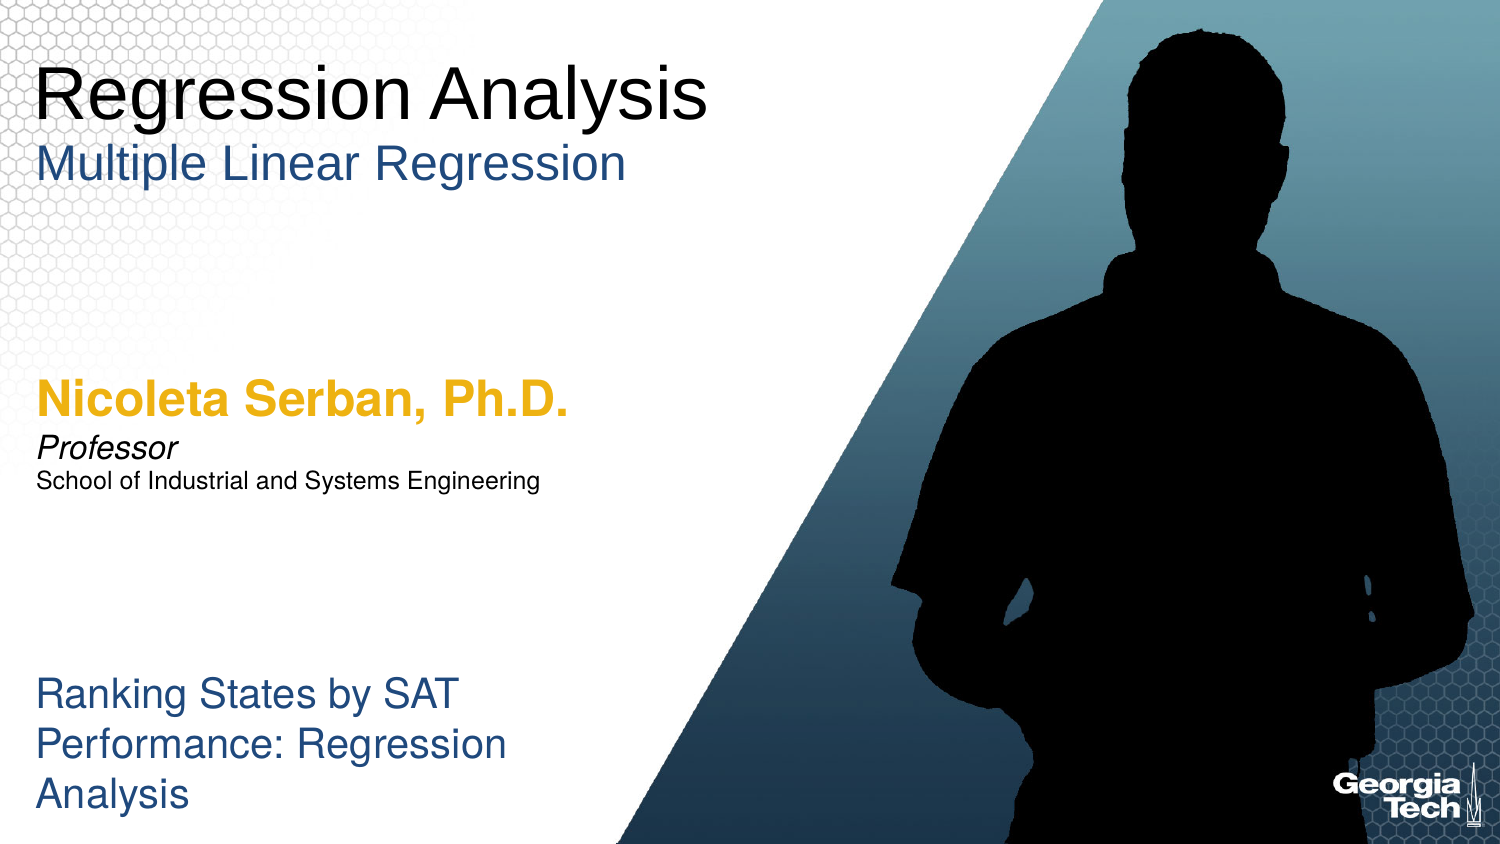

Regression Analysis
Multiple Linear Regression
Nicoleta Serban, Ph.D.
Professor

School of Industrial and Systems Engineering
Ranking States by SAT Performance: Regression Analysis